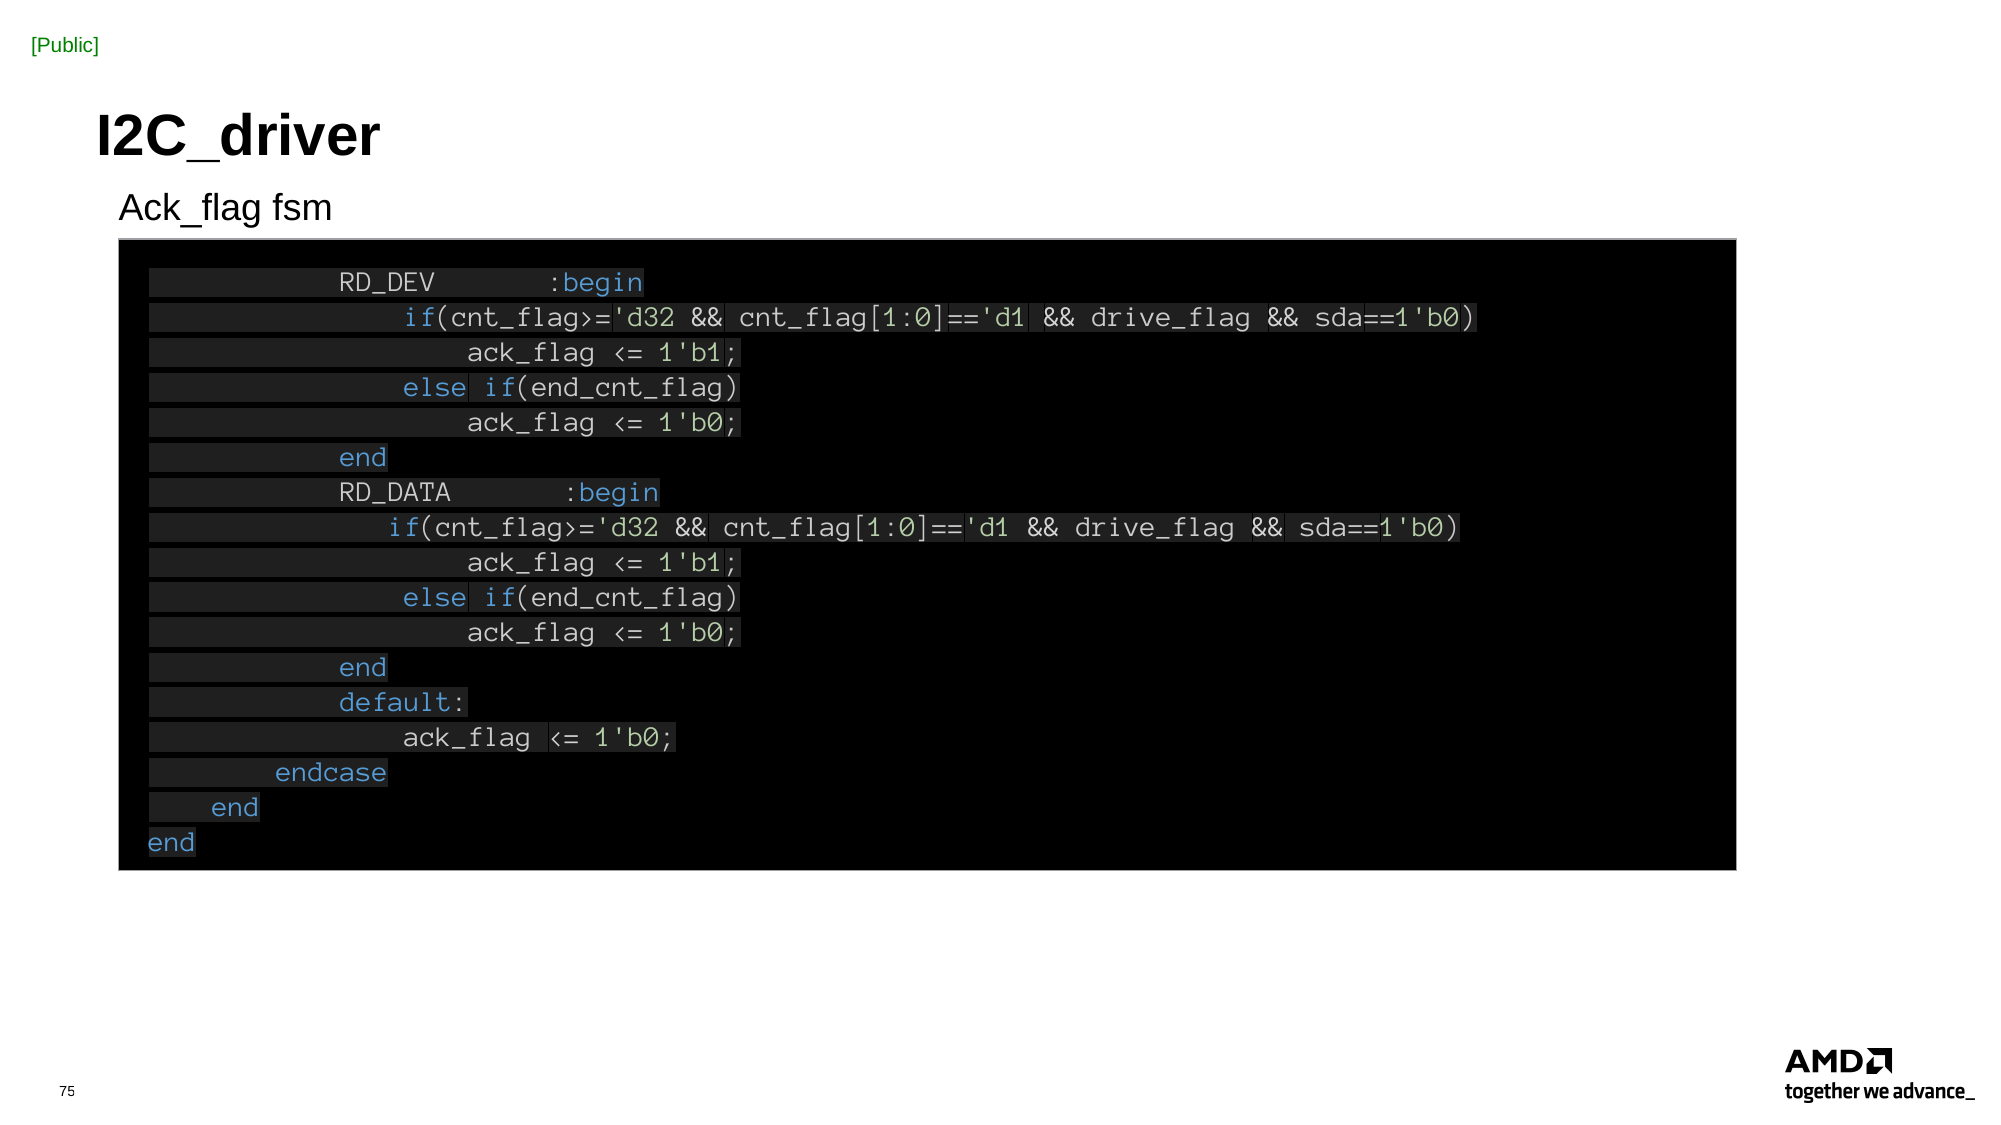

# I2C_driver
Ack_flag fsm
            RD_DEV       :begin
                if(cnt_flag>='d32 && cnt_flag[1:0]=='d1 && drive_flag && sda==1'b0)
                    ack_flag <= 1'b1;
                else if(end_cnt_flag)
                    ack_flag <= 1'b0;
            end
            RD_DATA       :begin
               if(cnt_flag>='d32 && cnt_flag[1:0]=='d1 && drive_flag && sda==1'b0)
                    ack_flag <= 1'b1;
                else if(end_cnt_flag)
                    ack_flag <= 1'b0;
            end
            default:
                ack_flag <= 1'b0;
        endcase
    end
end